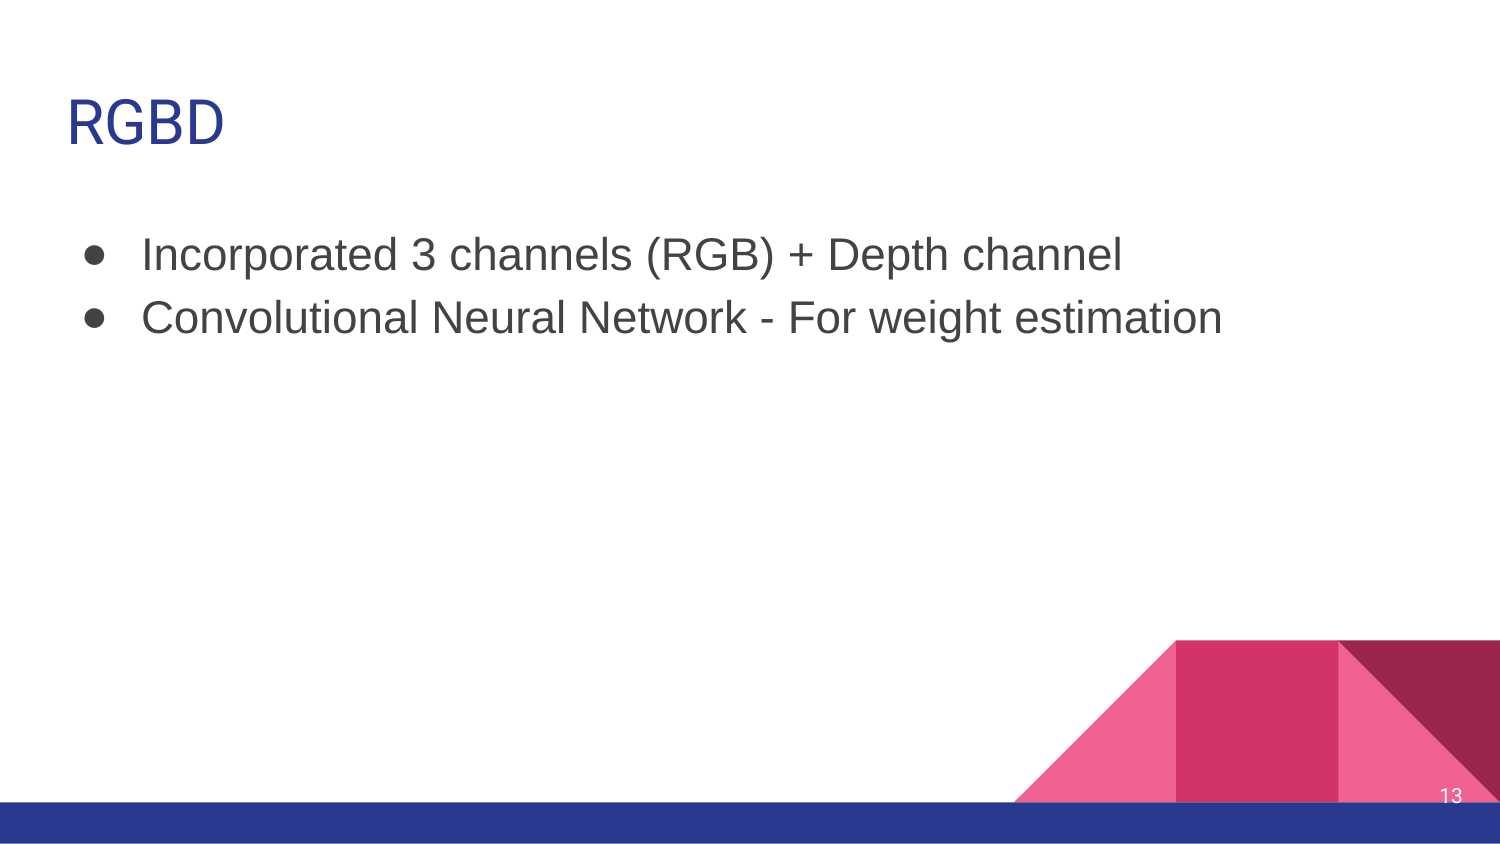

# RGBD
Incorporated 3 channels (RGB) + Depth channel
Convolutional Neural Network - For weight estimation
13